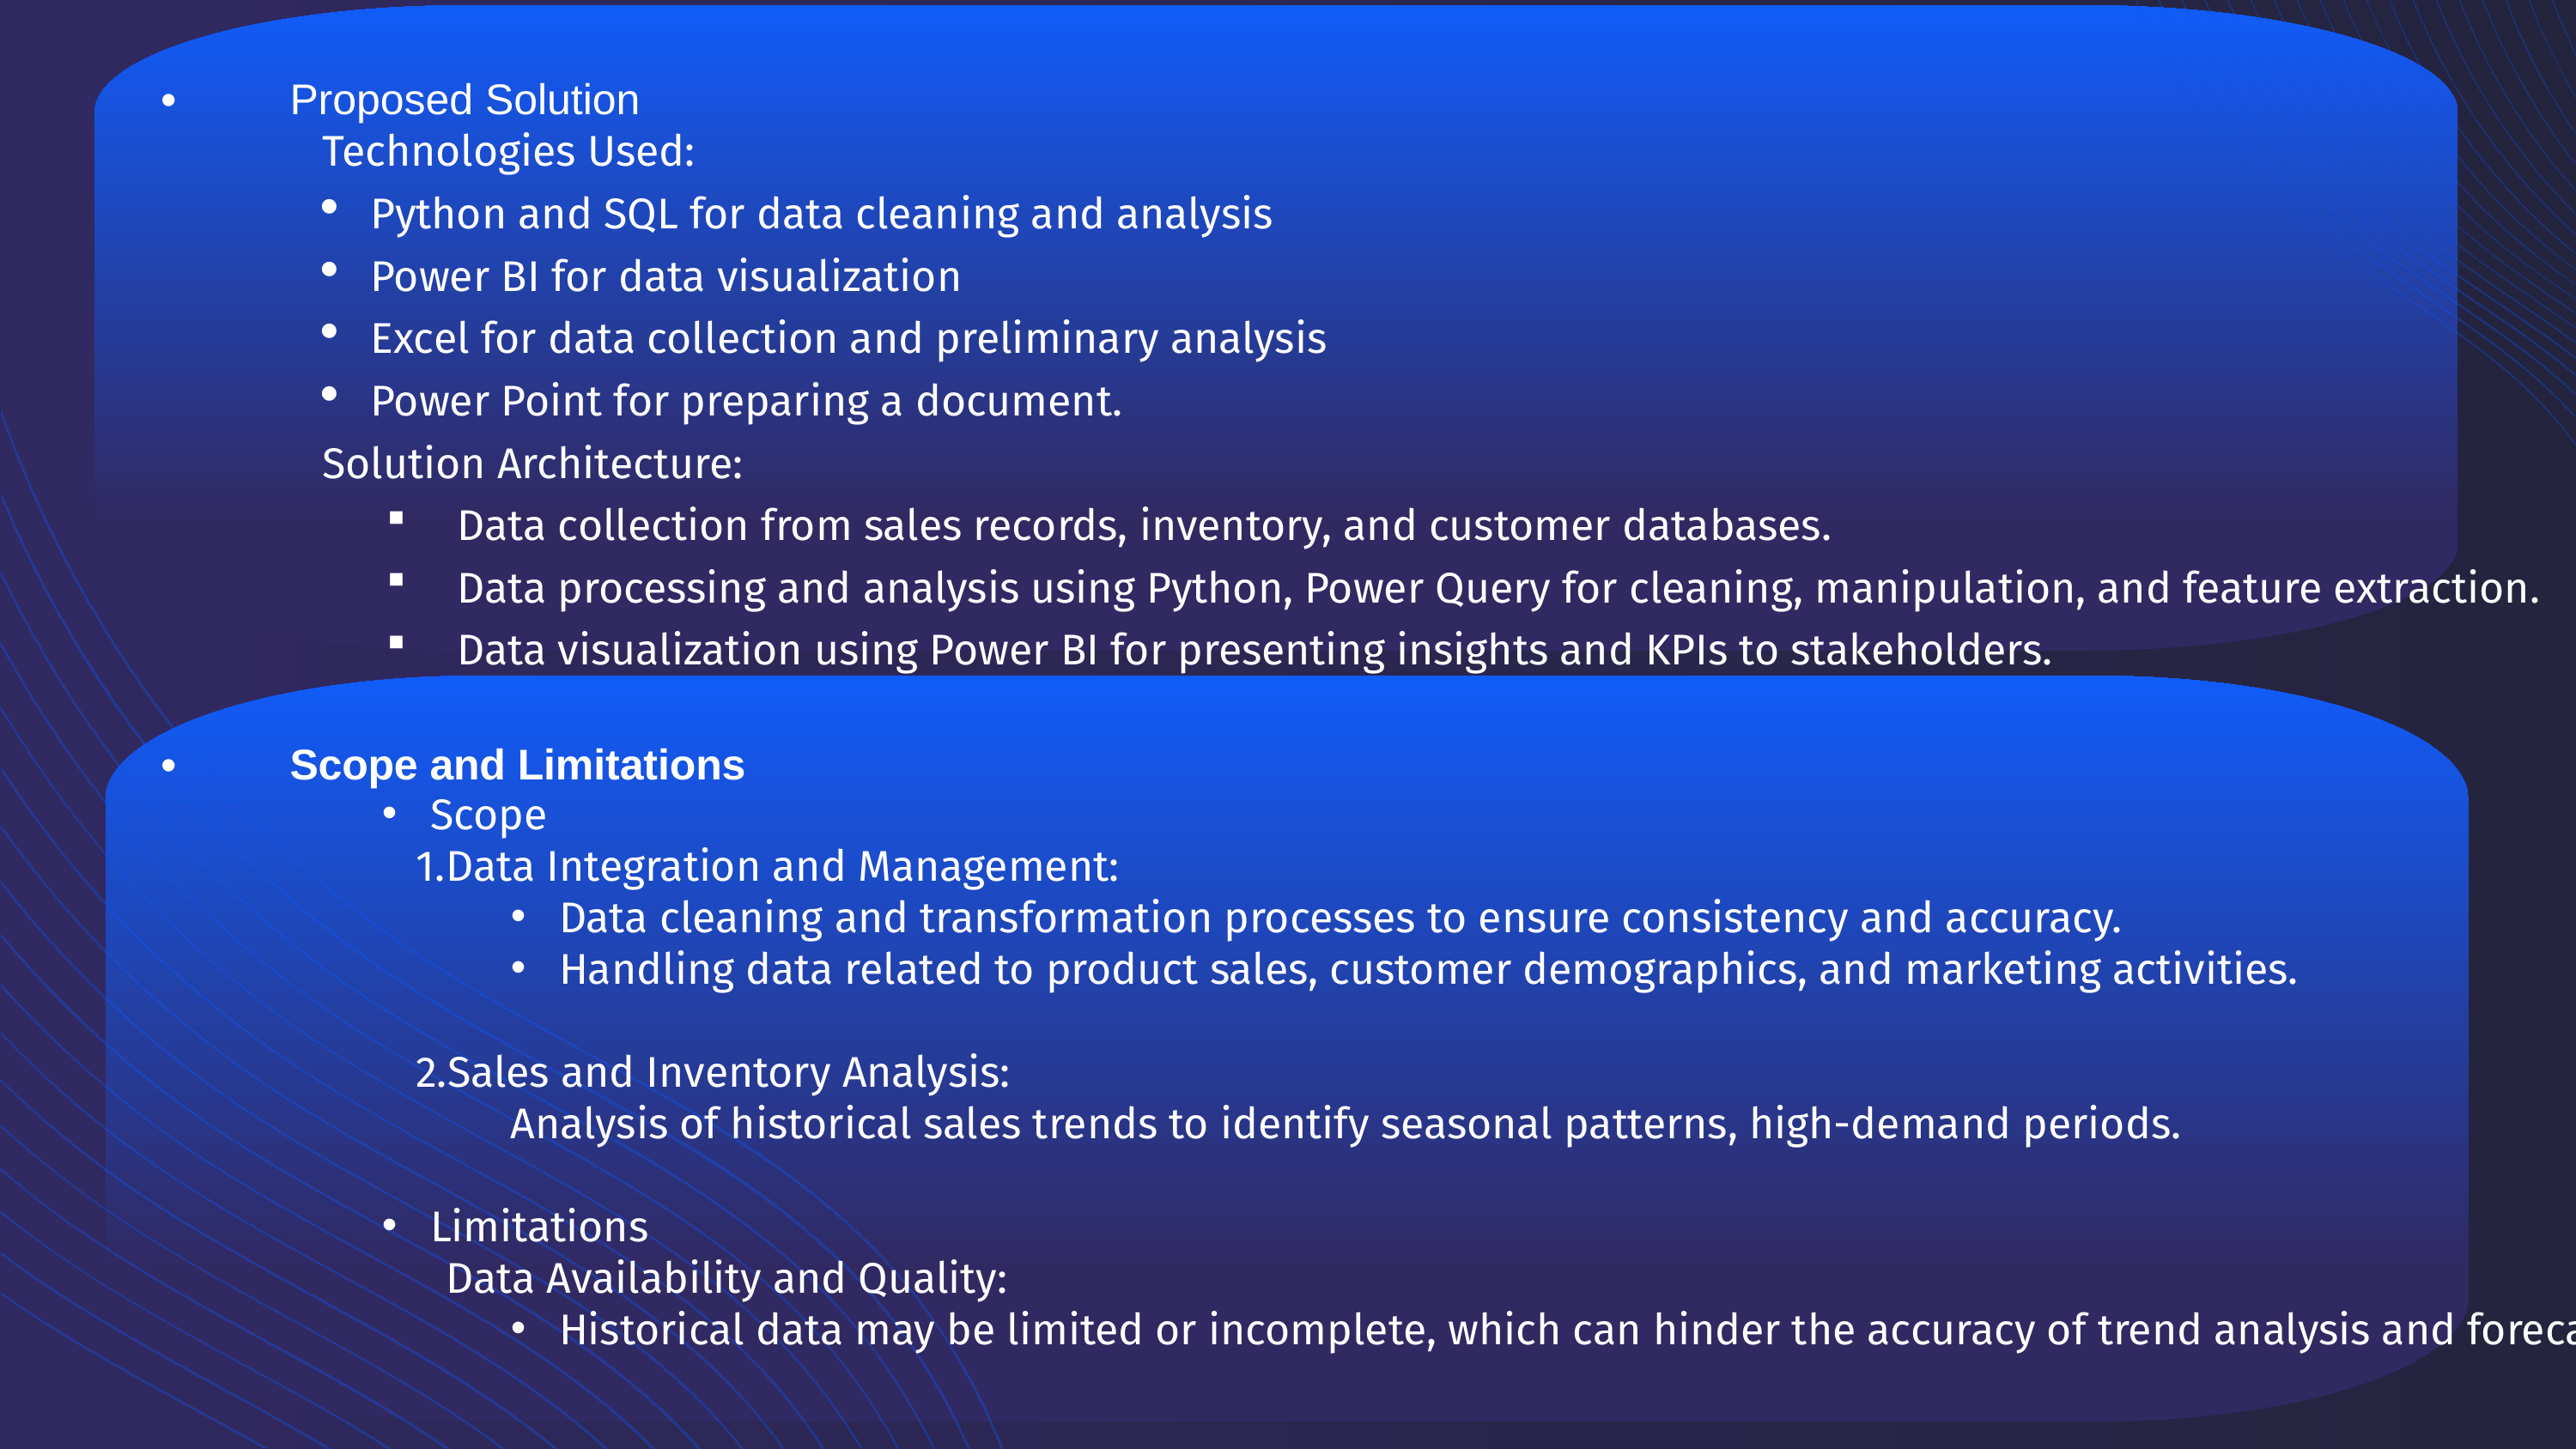

•	Proposed Solution
Technologies Used:
Python and SQL for data cleaning and analysis
Power BI for data visualization
Excel for data collection and preliminary analysis
Power Point for preparing a document.
Solution Architecture:
  Data collection from sales records, inventory, and customer databases.
  Data processing and analysis using Python, Power Query for cleaning, manipulation, and feature extraction.
  Data visualization using Power BI for presenting insights and KPIs to stakeholders.

•	Scope and Limitations
Scope
Data Integration and Management:
Data cleaning and transformation processes to ensure consistency and accuracy.
Handling data related to product sales, customer demographics, and marketing activities.

Sales and Inventory Analysis:
Analysis of historical sales trends to identify seasonal patterns, high-demand periods.

Limitations
Data Availability and Quality:
Historical data may be limited or incomplete, which can hinder the accuracy of trend analysis and forecasts.